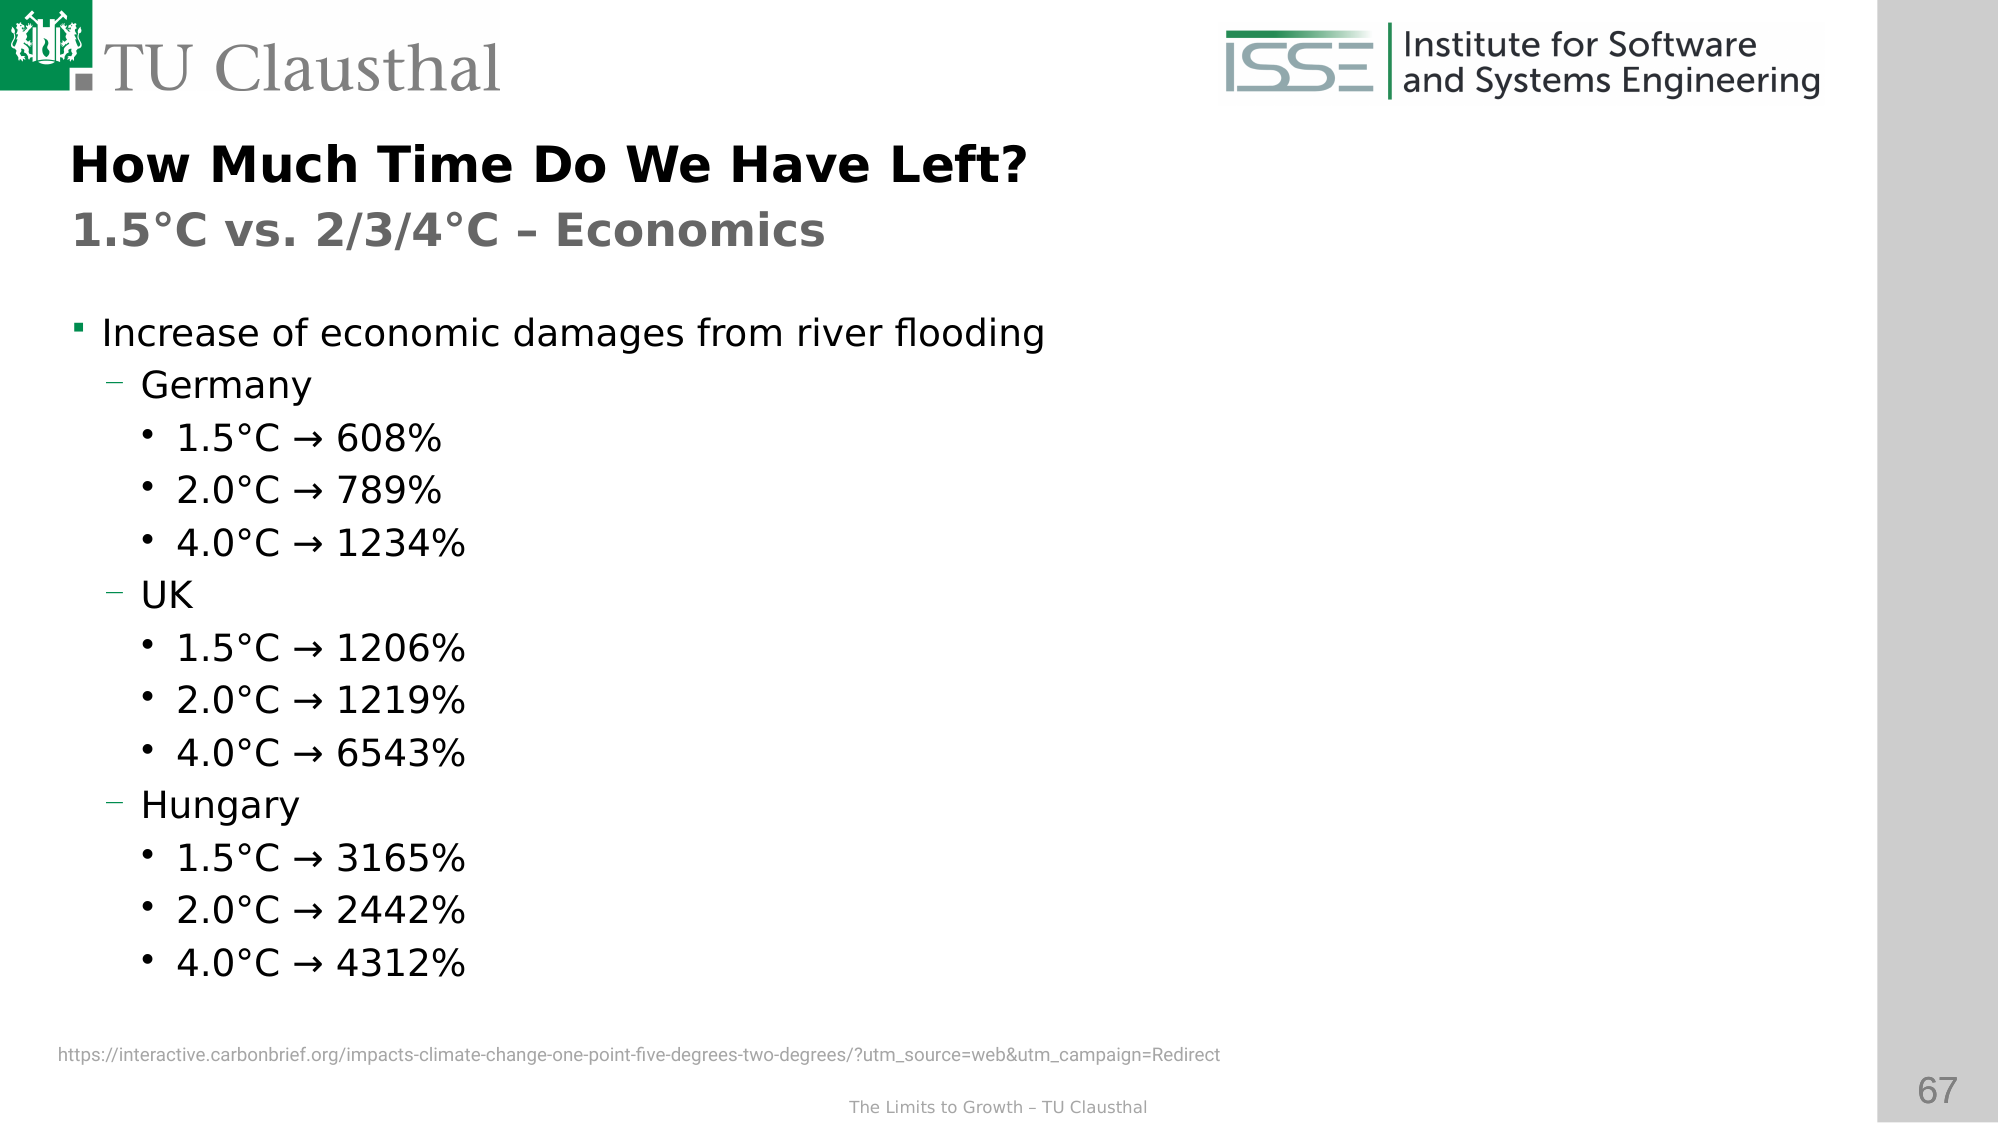

How Much Time Do We Have Left?

1.5°C vs. 2/3/4°C – Economics

Increase of economic damages from river flooding
Germany
1.5°C → 608%
2.0°C → 789%
4.0°C → 1234%
UK
1.5°C → 1206%
2.0°C → 1219%
4.0°C → 6543%
Hungary
1.5°C → 3165%
2.0°C → 2442%
4.0°C → 4312%
https://interactive.carbonbrief.org/impacts-climate-change-one-point-five-degrees-two-degrees/?utm_source=web&utm_campaign=Redirect